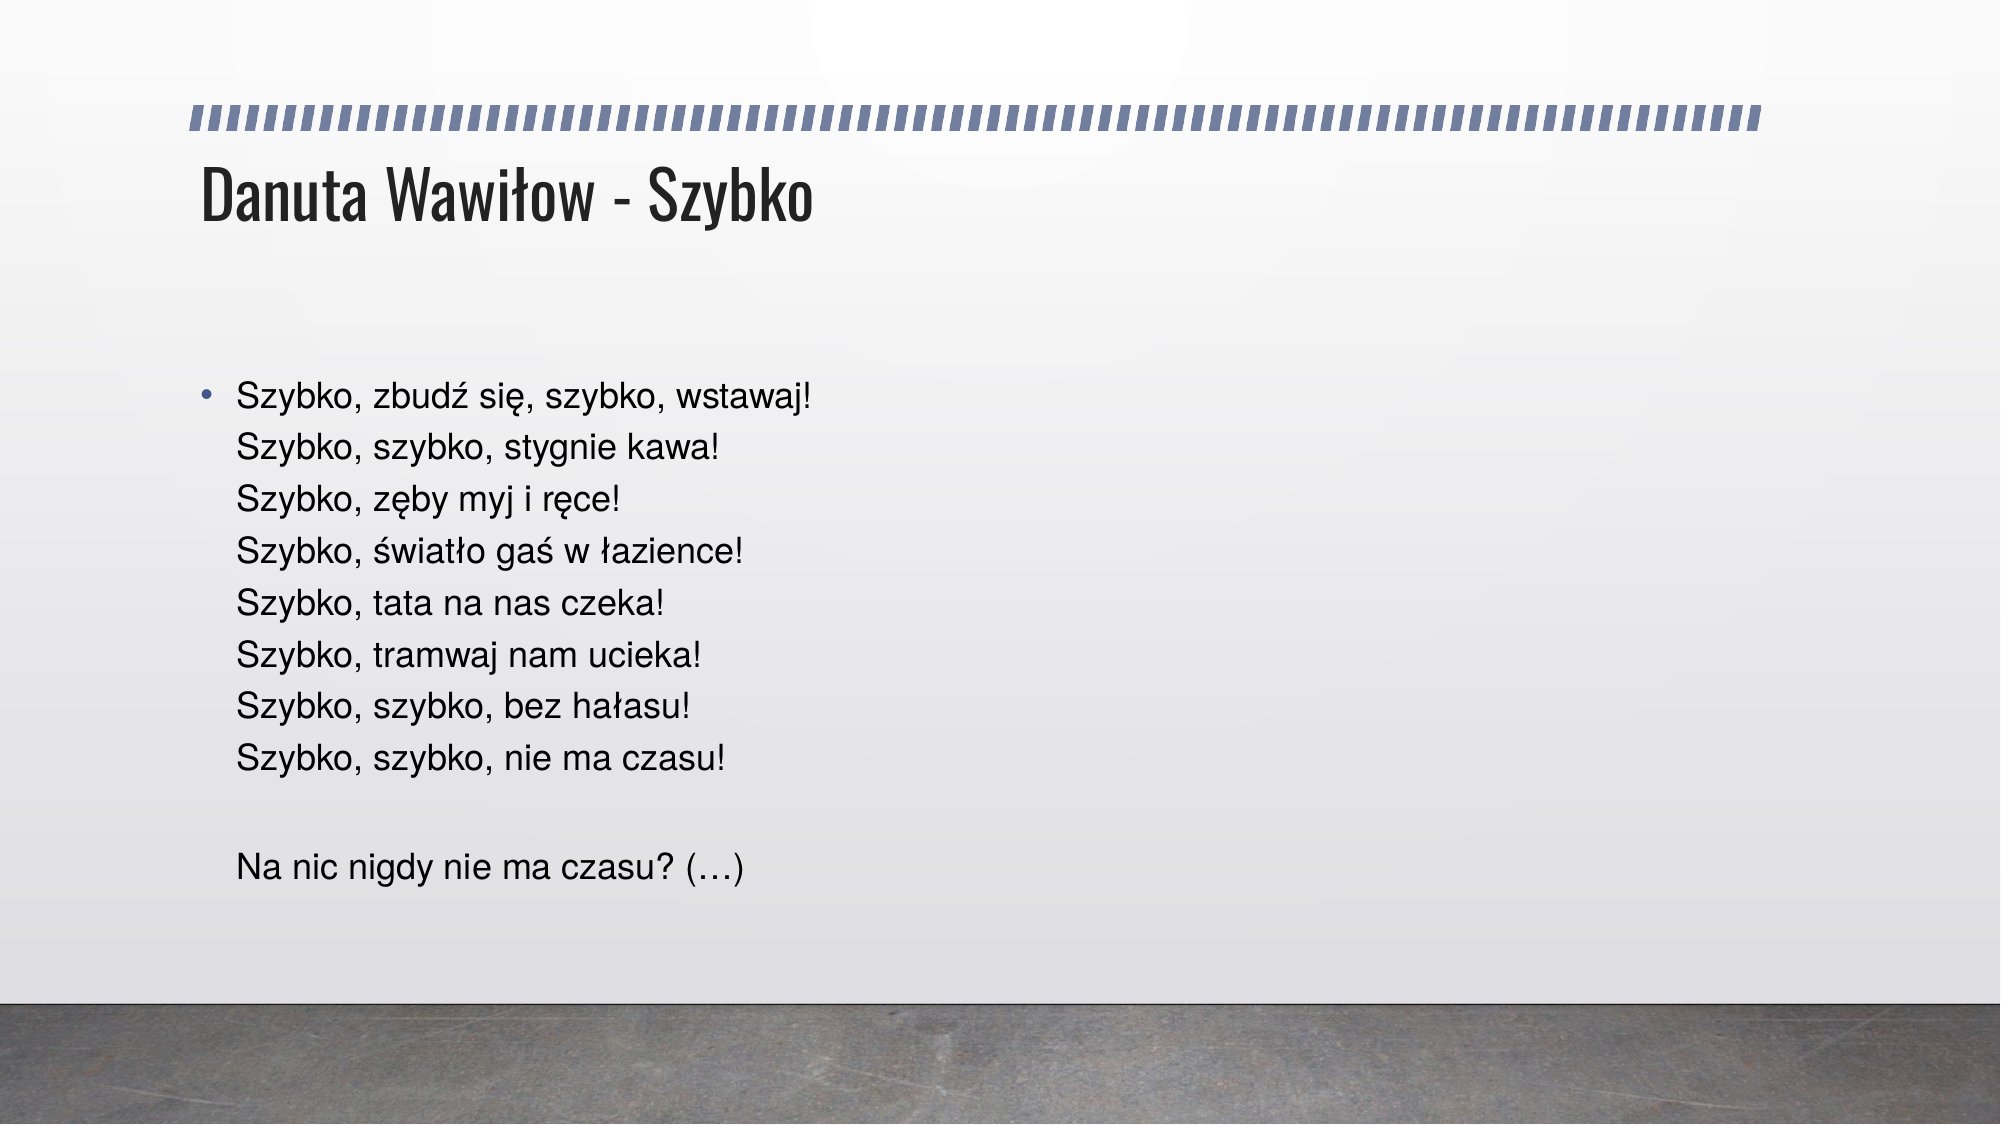

# Danuta Wawiłow - Szybko
Szybko, zbudź się, szybko, wstawaj!
Szybko, szybko, stygnie kawa! 
Szybko, zęby myj i ręce! 
Szybko, światło gaś w łazience! 
Szybko, tata na nas czeka! 
Szybko, tramwaj nam ucieka! 
Szybko, szybko, bez hałasu! 
Szybko, szybko, nie ma czasu! 
Na nic nigdy nie ma czasu? (…)